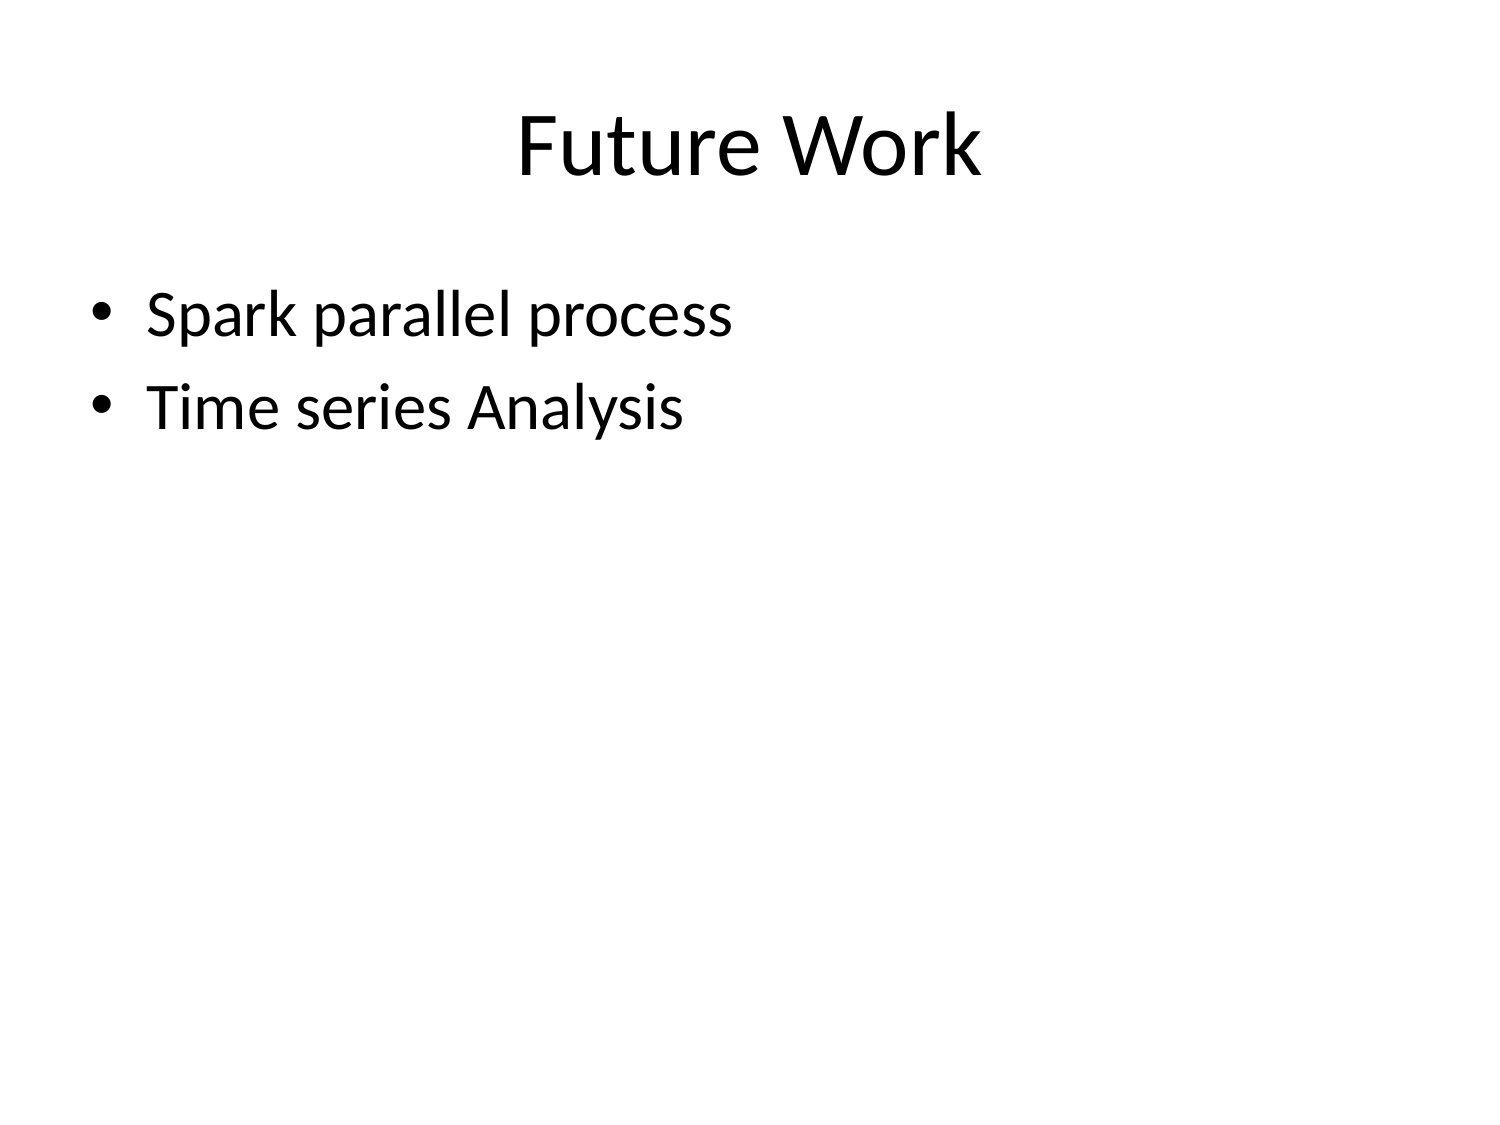

# Future Work
Spark parallel process
Time series Analysis